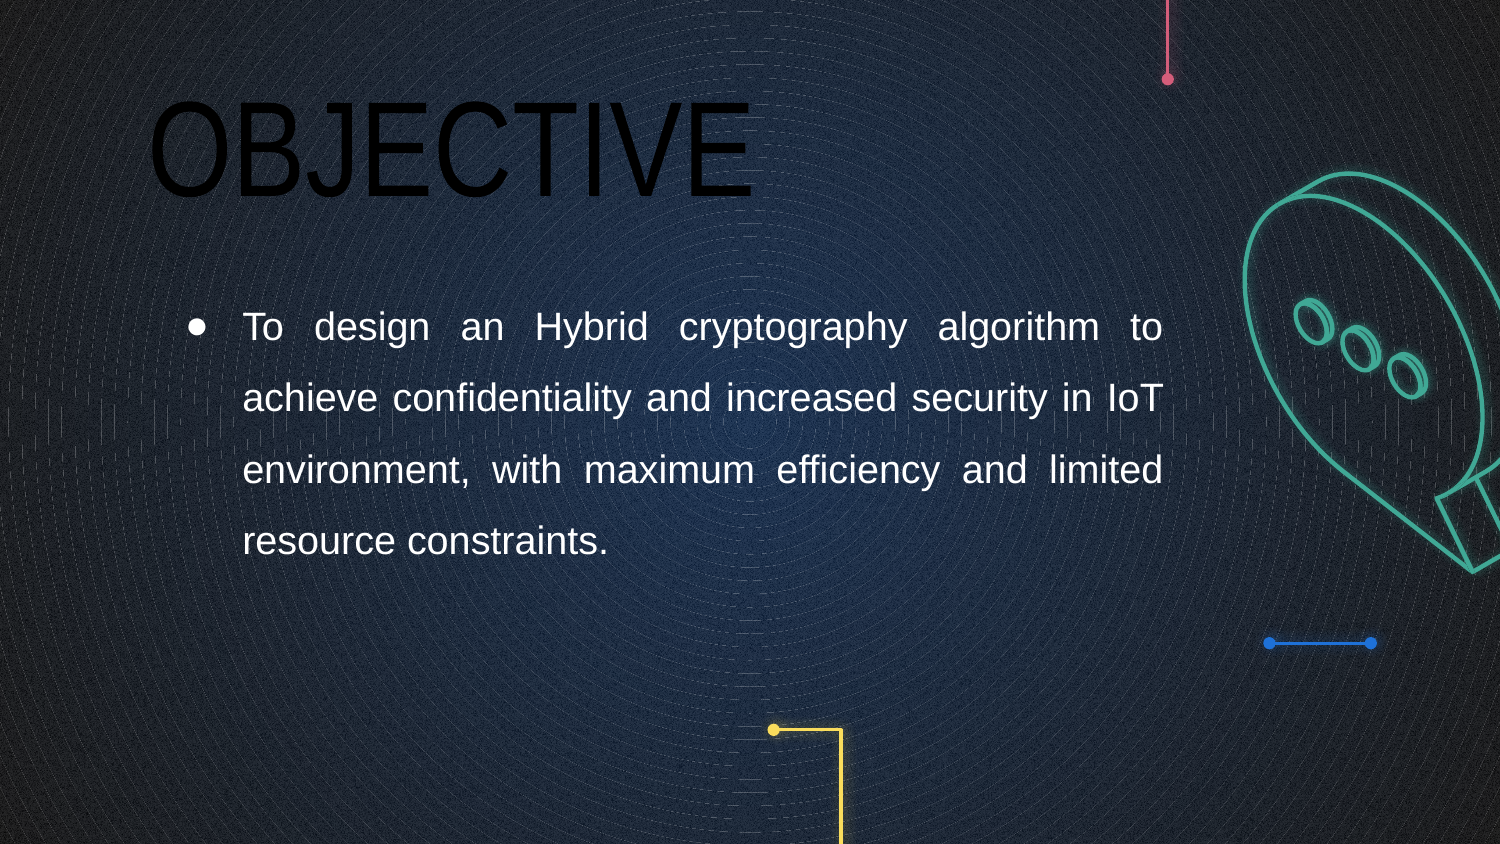

OBJECTIVE
To design an Hybrid cryptography algorithm to achieve confidentiality and increased security in IoT environment, with maximum efficiency and limited resource constraints.